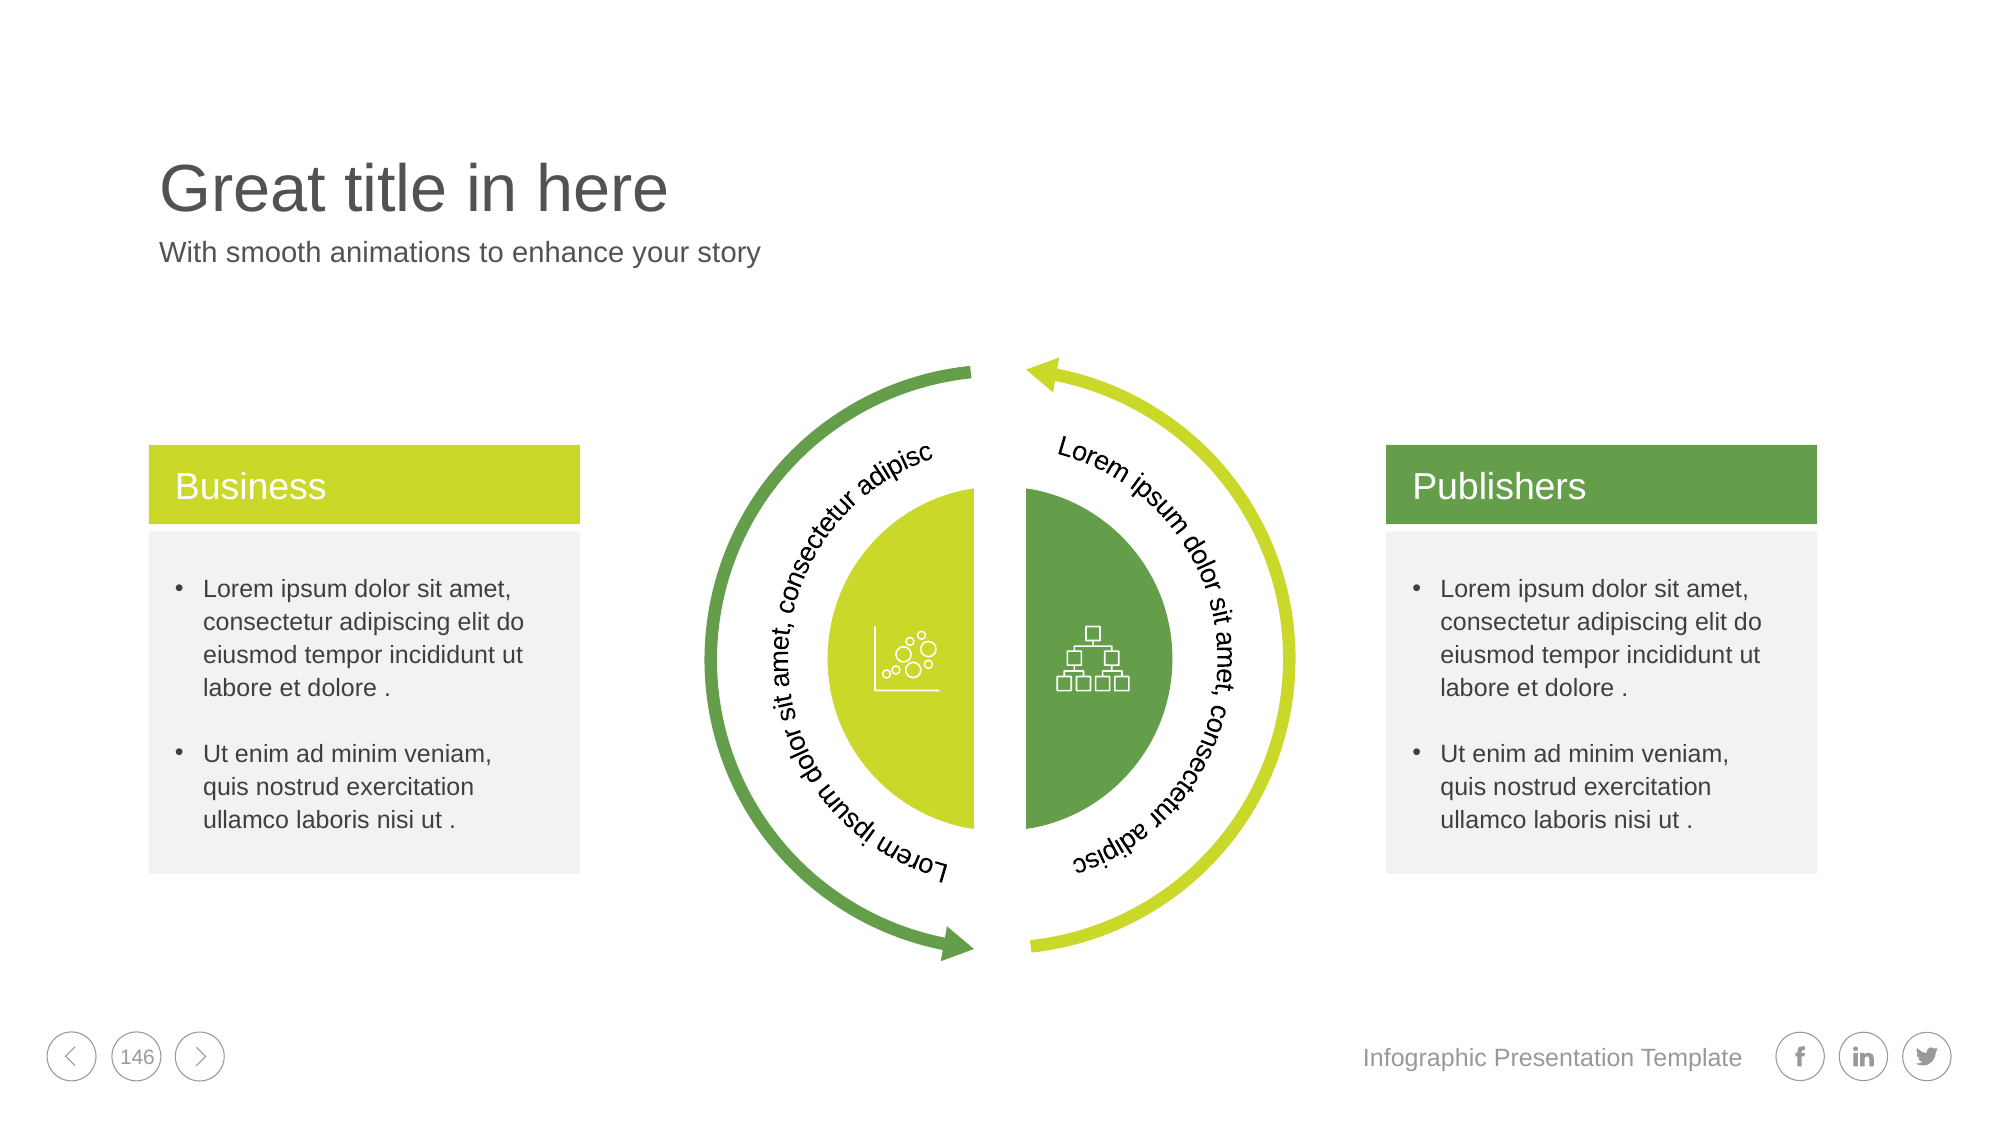

Great title in here
With smooth animations to enhance your story

Lorem ipsum dolor sit amet, consectetur adipisc
Lorem ipsum dolor sit amet, consectetur adipisc

Business

Lorem ipsum dolor sit amet, consectetur adipiscing elit do eiusmod tempor incididunt ut labore et dolore .

Ut enim ad minim veniam, quis nostrud exercitation ullamco laboris nisi ut .

Publishers

Lorem ipsum dolor sit amet, consectetur adipiscing elit do eiusmod tempor incididunt ut labore et dolore .

Ut enim ad minim veniam, quis nostrud exercitation ullamco laboris nisi ut .
146